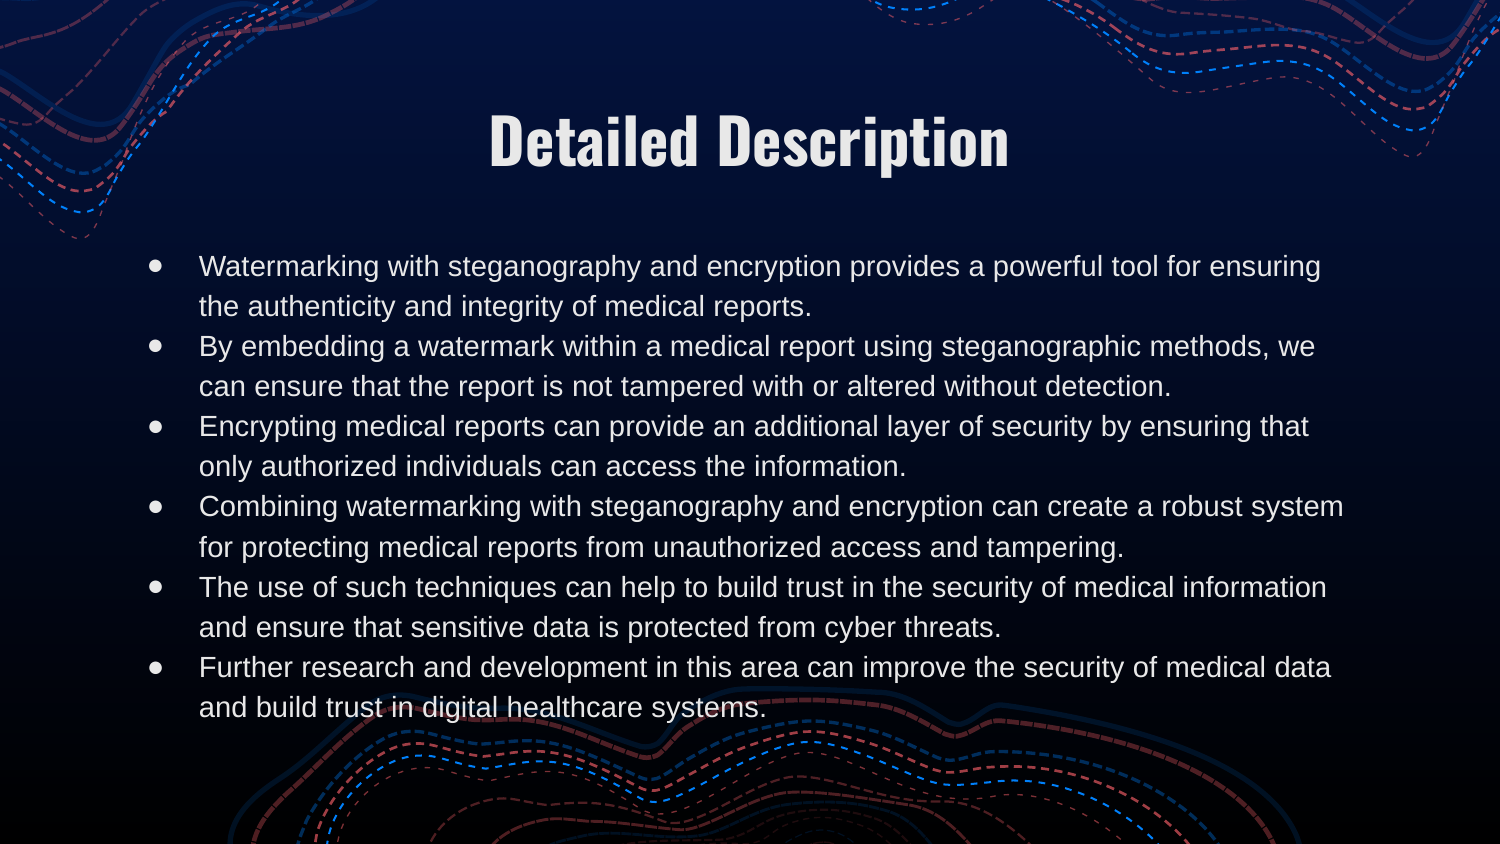

# Detailed Description
Watermarking with steganography and encryption provides a powerful tool for ensuring the authenticity and integrity of medical reports.
By embedding a watermark within a medical report using steganographic methods, we can ensure that the report is not tampered with or altered without detection.
Encrypting medical reports can provide an additional layer of security by ensuring that only authorized individuals can access the information.
Combining watermarking with steganography and encryption can create a robust system for protecting medical reports from unauthorized access and tampering.
The use of such techniques can help to build trust in the security of medical information and ensure that sensitive data is protected from cyber threats.
Further research and development in this area can improve the security of medical data and build trust in digital healthcare systems.